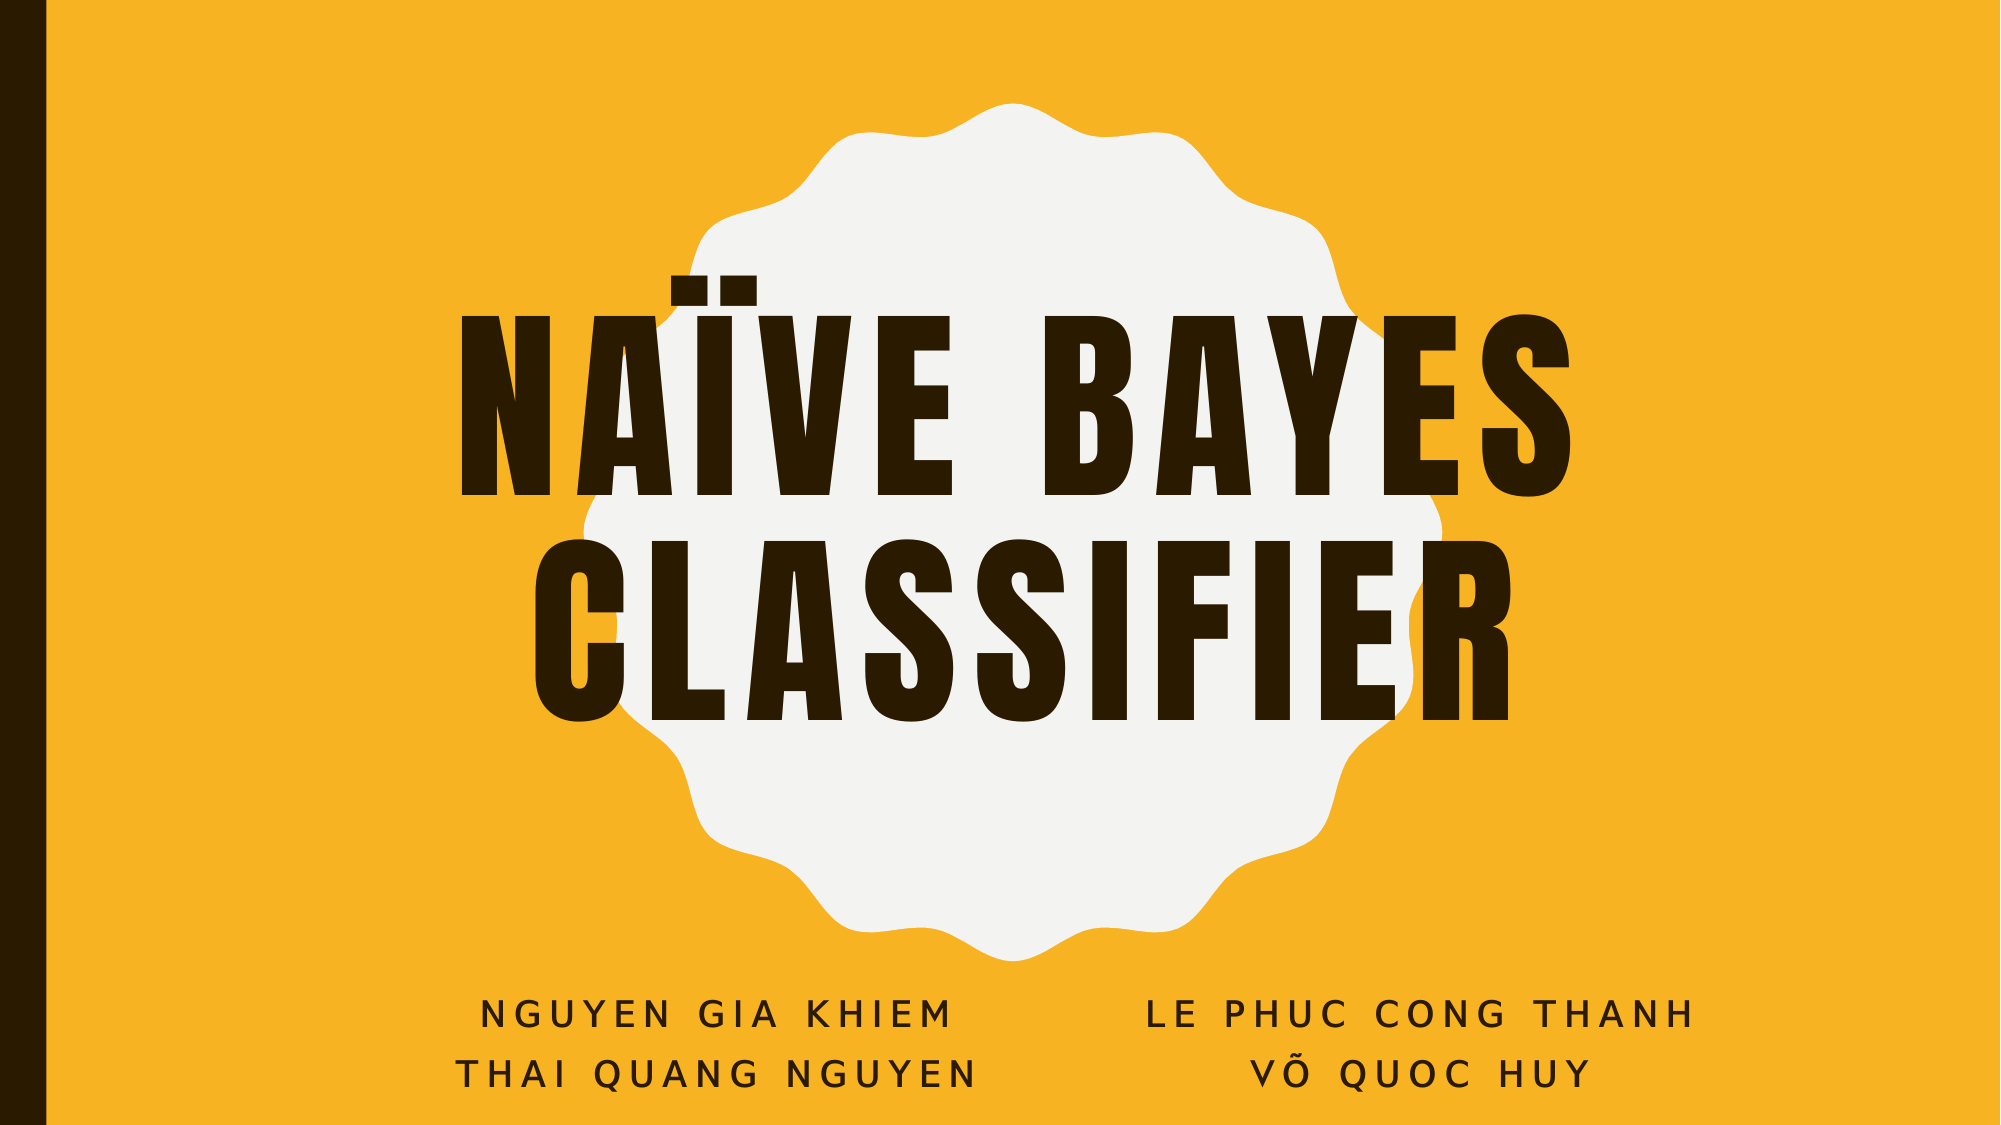

# naïve bayes Classifier
LE PHUC CONG THANH
Võ Quoc huy
Nguyen gia khiem
Thai quang nguyen